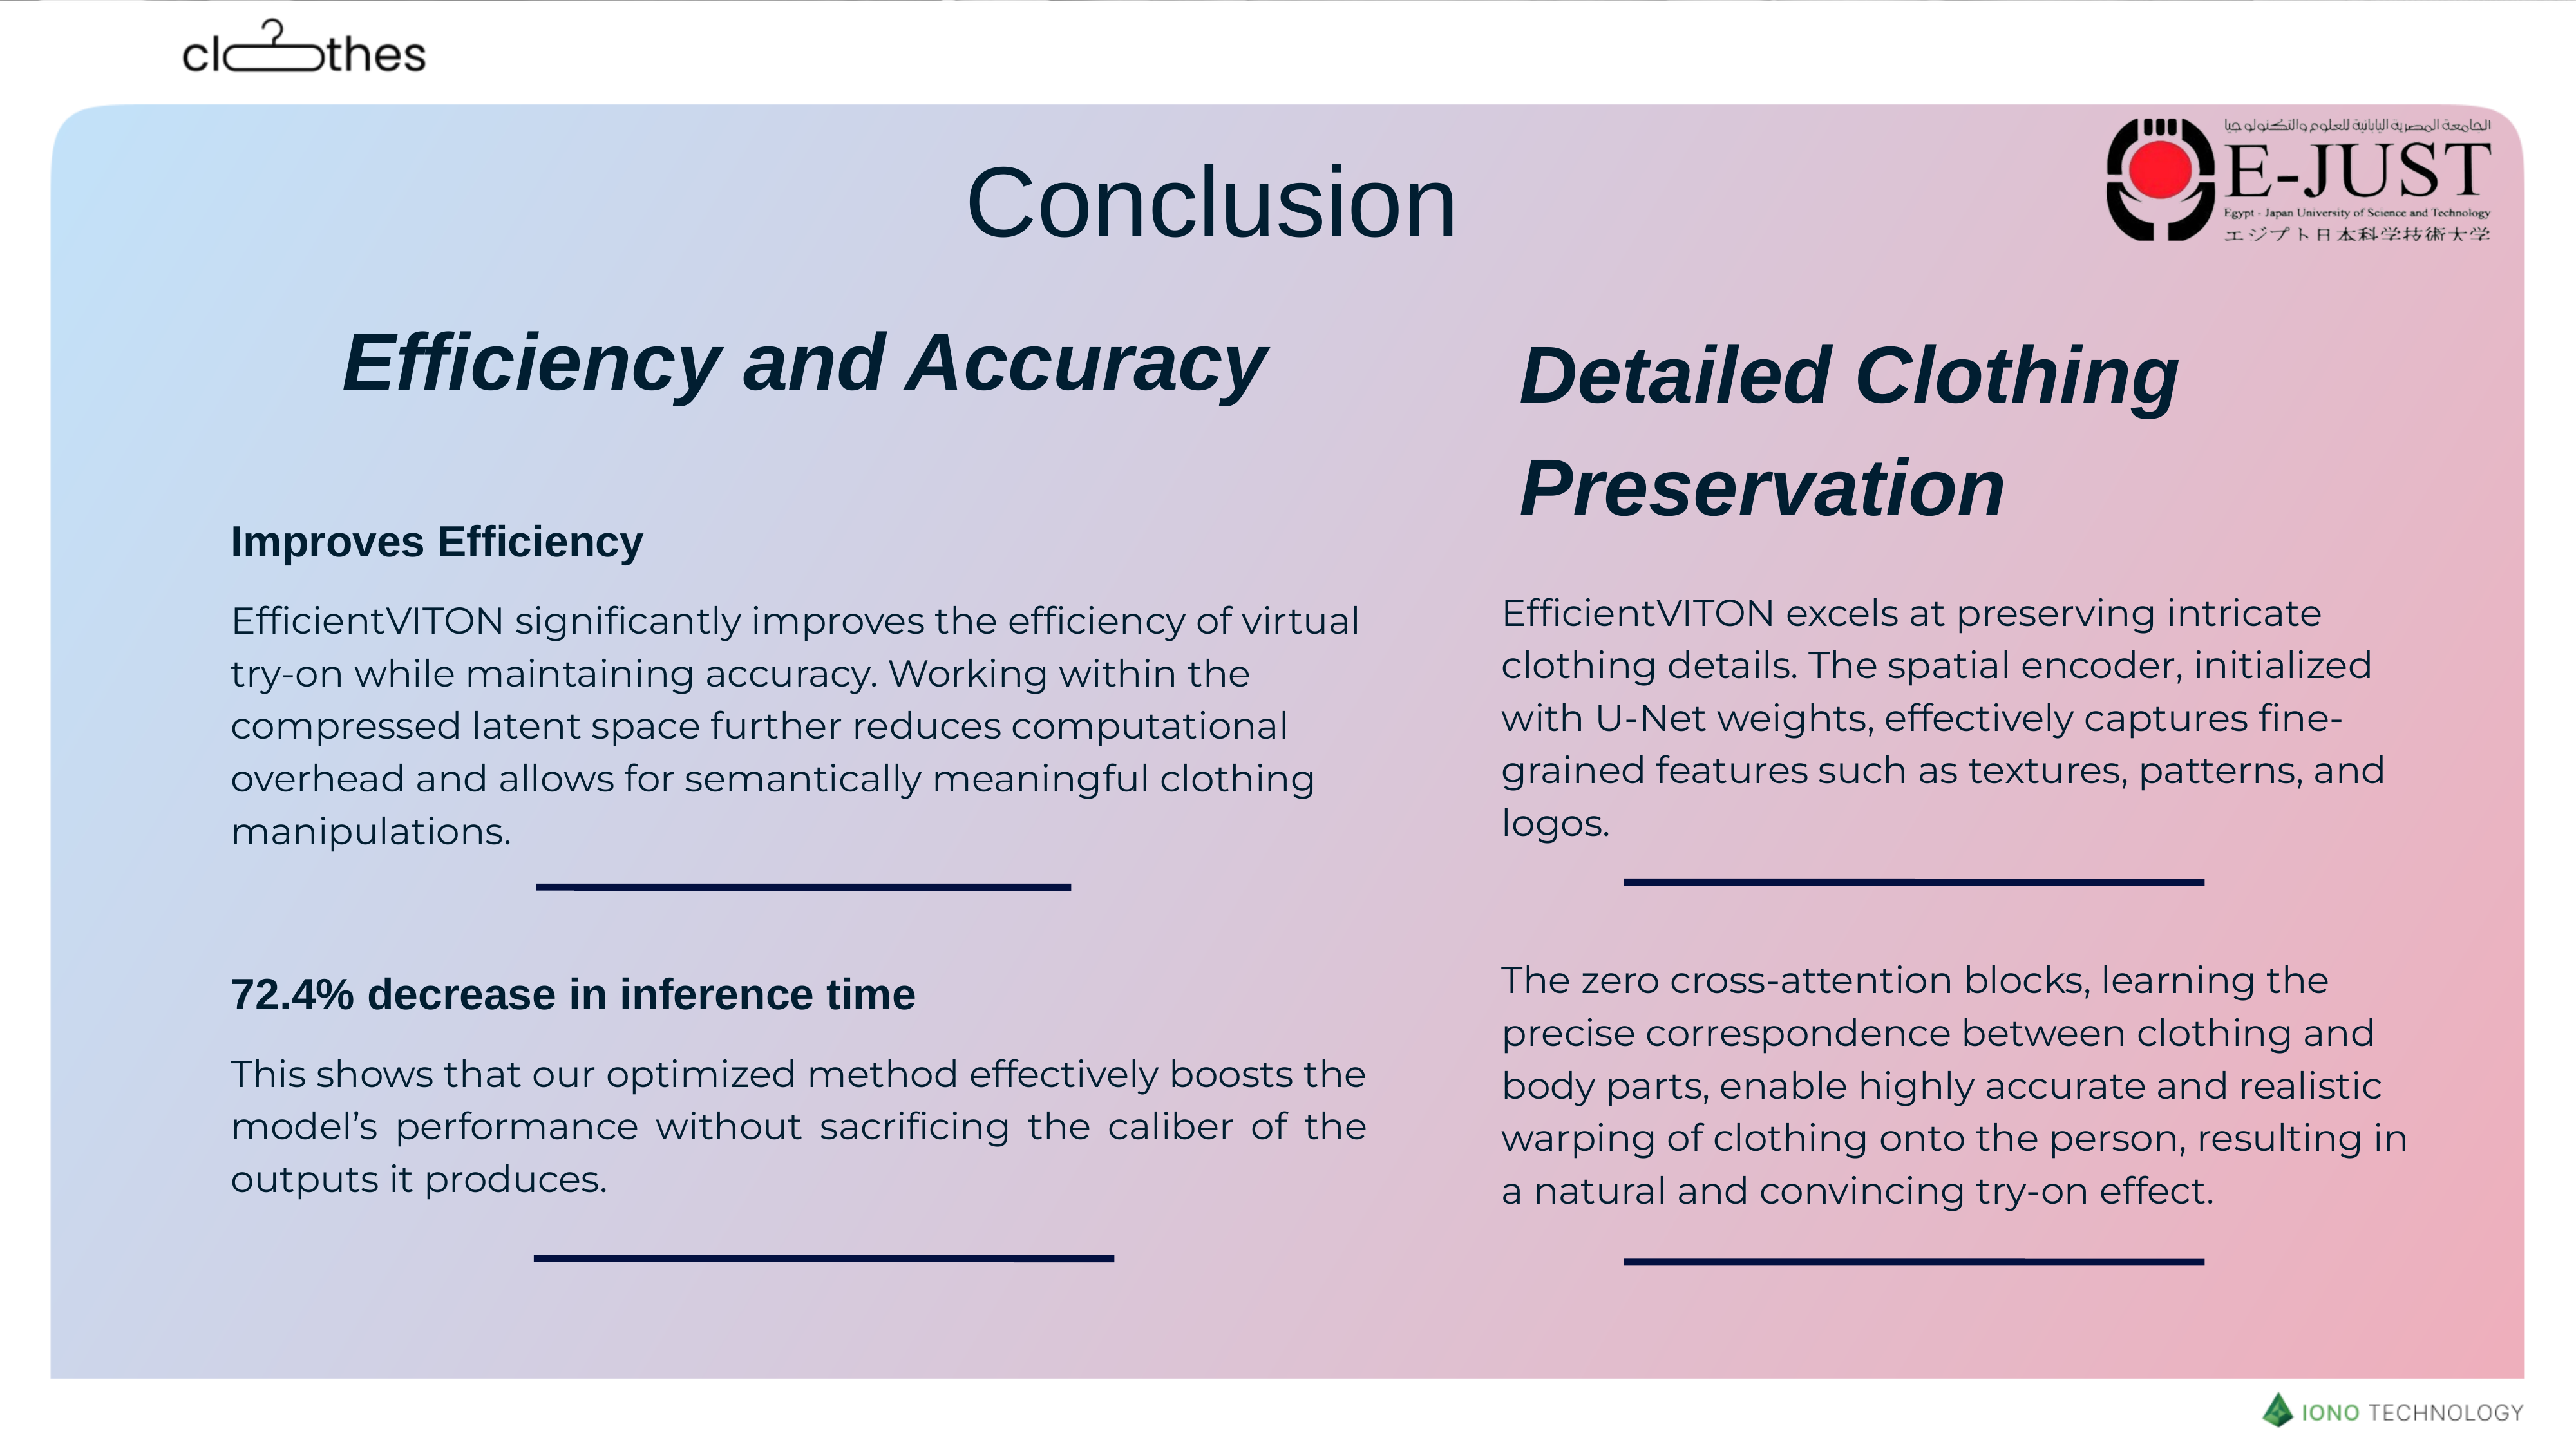

Conclusion
Efficiency and Accuracy
Detailed Clothing Preservation
Improves Efficiency
EfficientVITON excels at preserving intricate clothing details. The spatial encoder, initialized with U-Net weights, effectively captures fine-grained features such as textures, patterns, and logos.

The zero cross-attention blocks, learning the precise correspondence between clothing and body parts, enable highly accurate and realistic warping of clothing onto the person, resulting in a natural and convincing try-on effect.

EfficientVITON significantly improves the efficiency of virtual try-on while maintaining accuracy. Working within the compressed latent space further reduces computational overhead and allows for semantically meaningful clothing manipulations.

72.4% decrease in inference time
This shows that our optimized method effectively boosts the model’s performance without sacrificing the caliber of the outputs it produces.